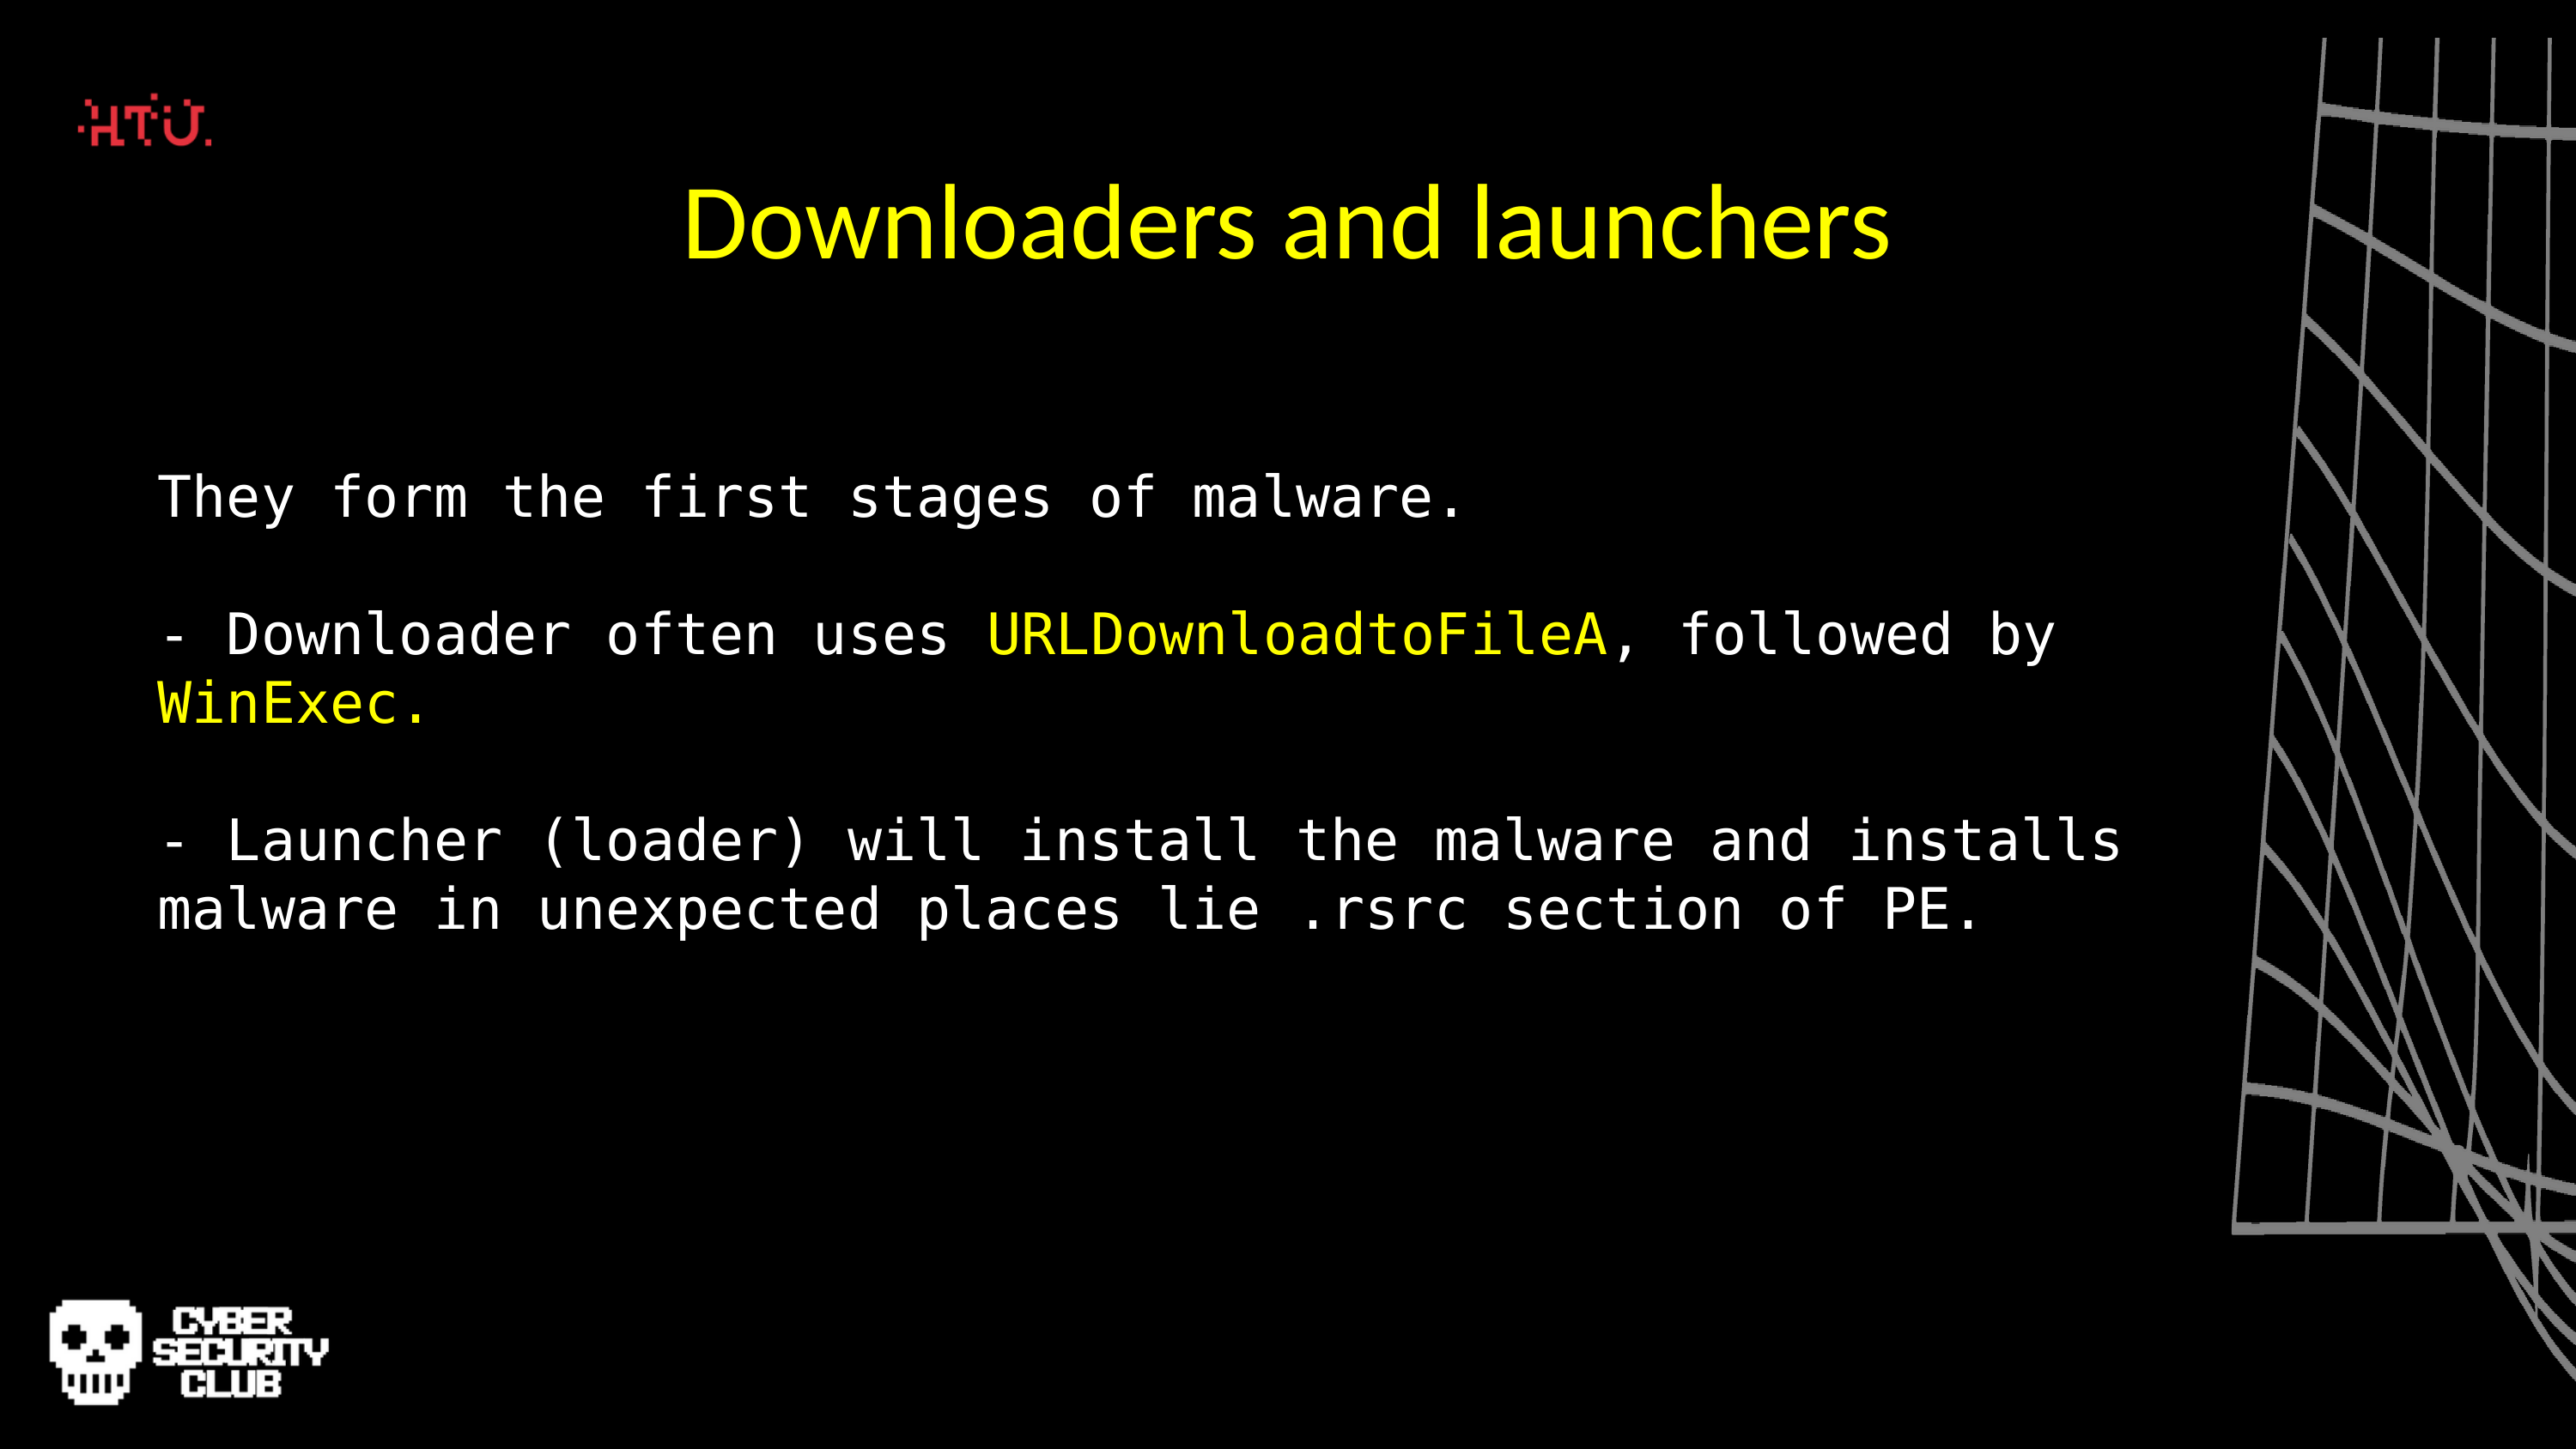

Downloaders and launchers

They form the first stages of malware.

- Downloader often uses URLDownloadtoFileA, followed by WinExec.

- Launcher (loader) will install the malware and installs malware in unexpected places lie .rsrc section of PE.